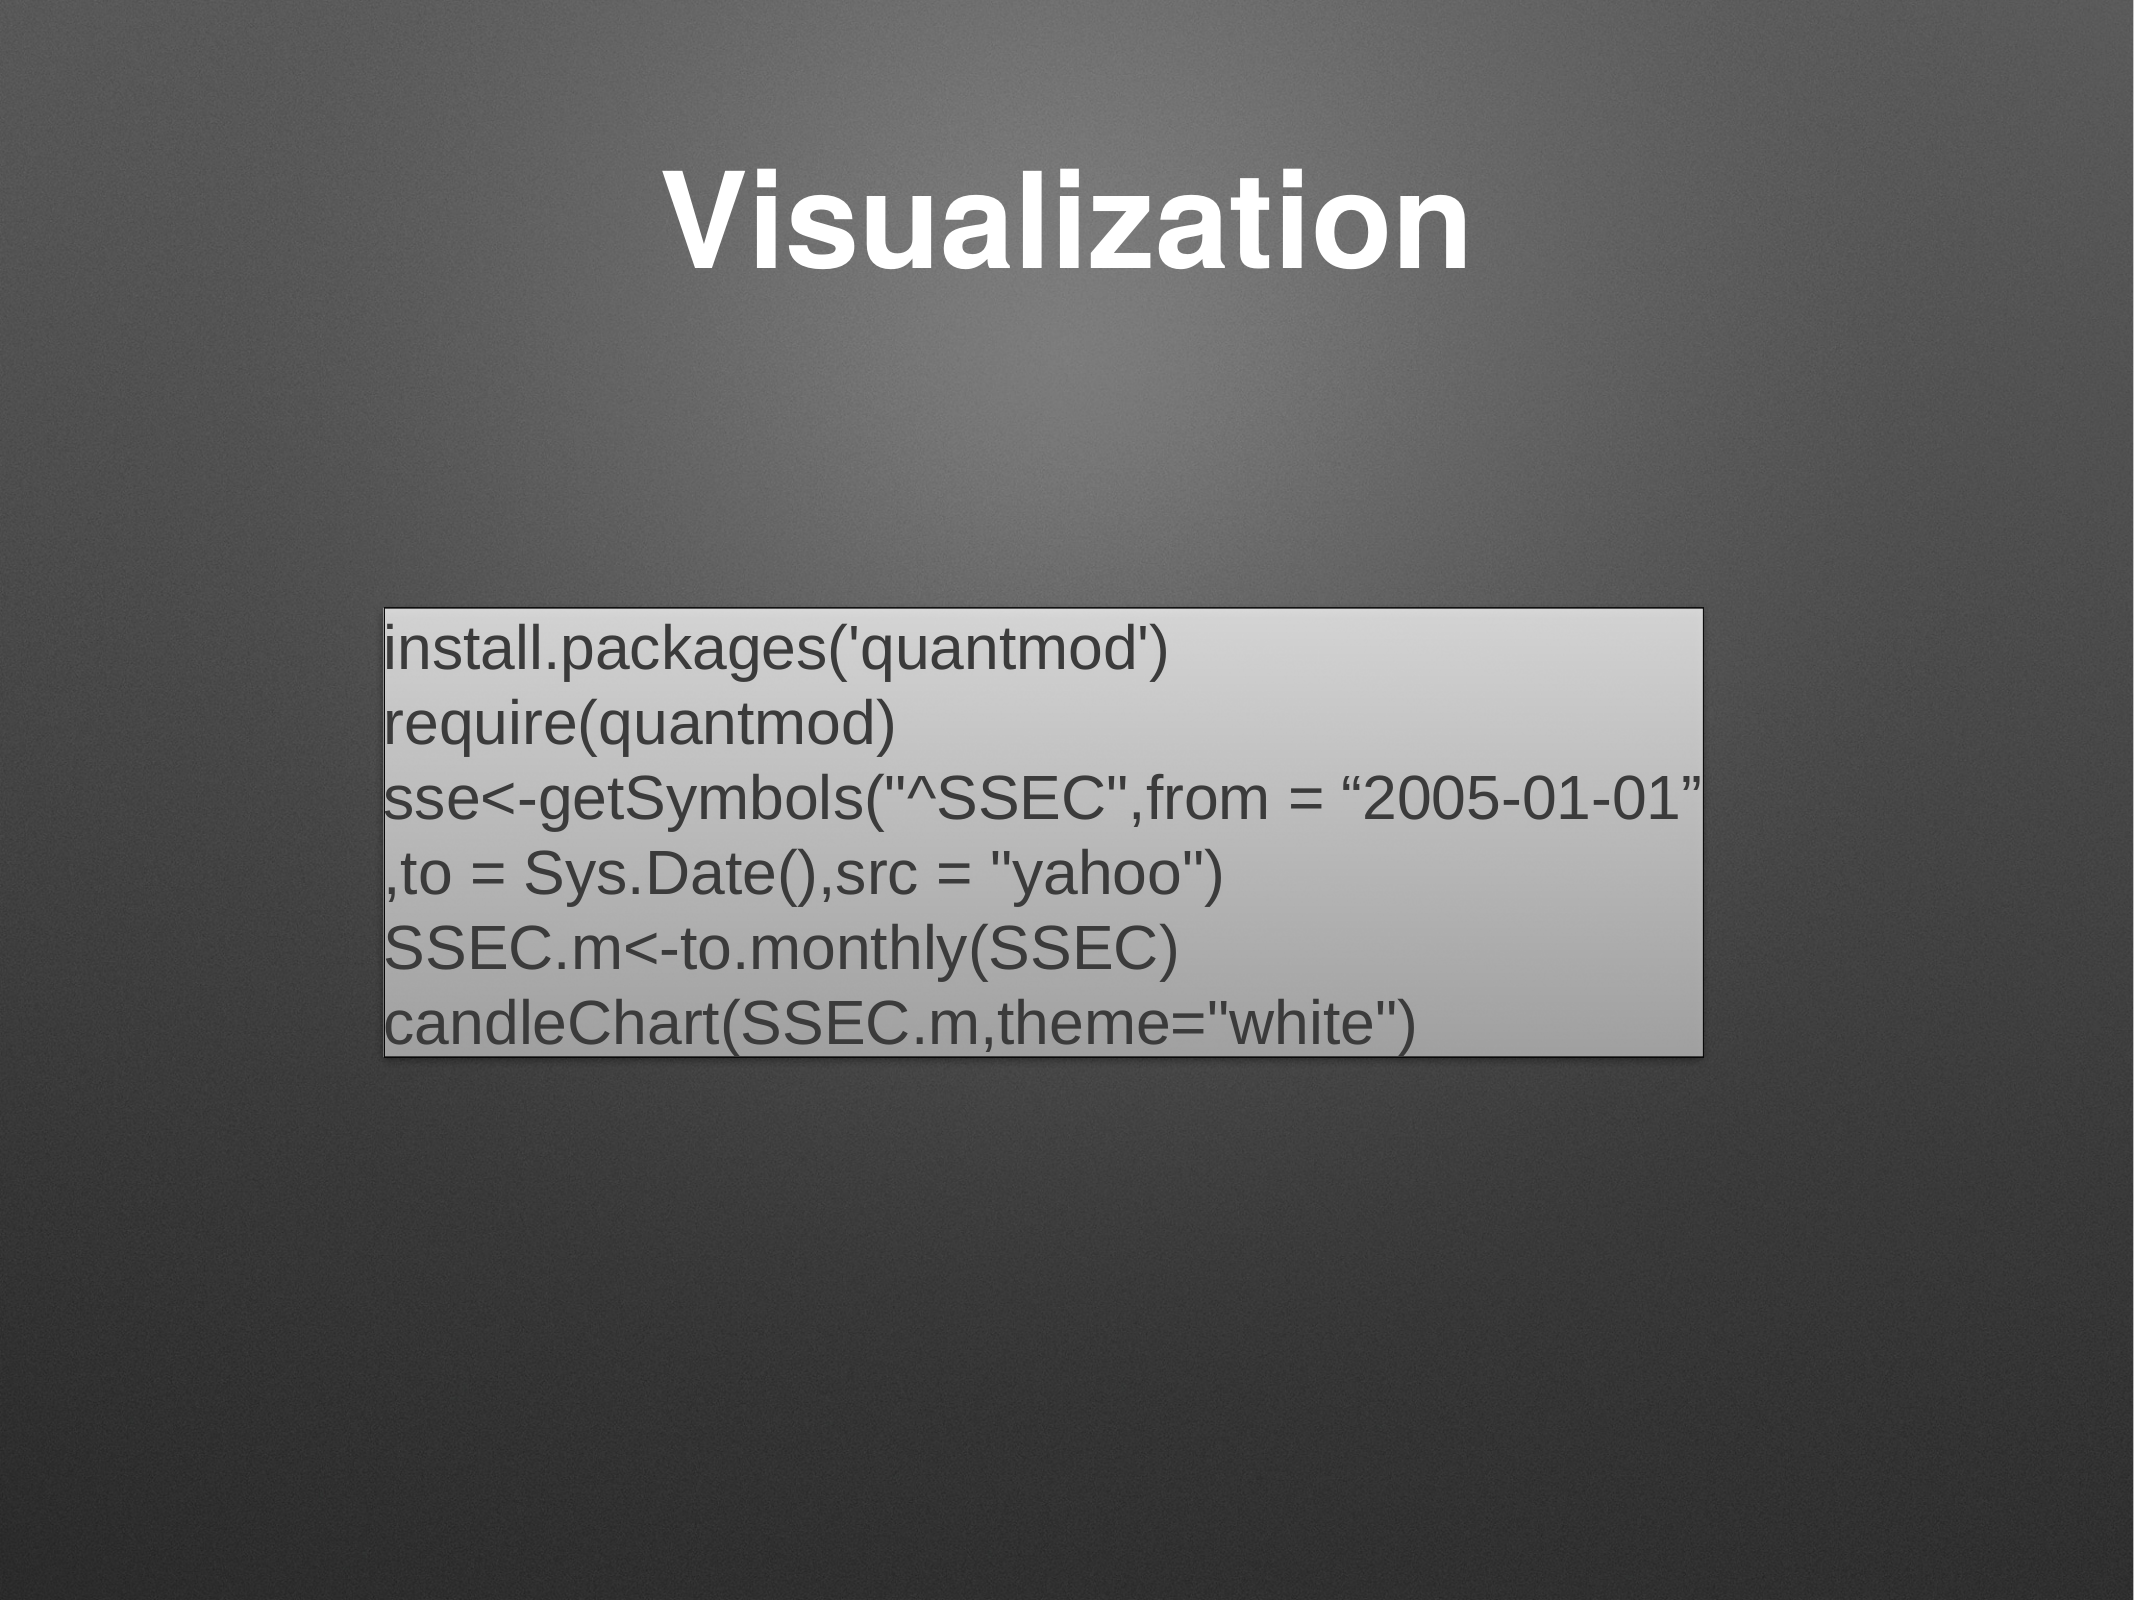

# Visualization
install.packages('quantmod')
require(quantmod)
sse<-getSymbols("^SSEC",from = “2005-01-01”
,to = Sys.Date(),src = "yahoo")
SSEC.m<-to.monthly(SSEC)
candleChart(SSEC.m,theme="white")